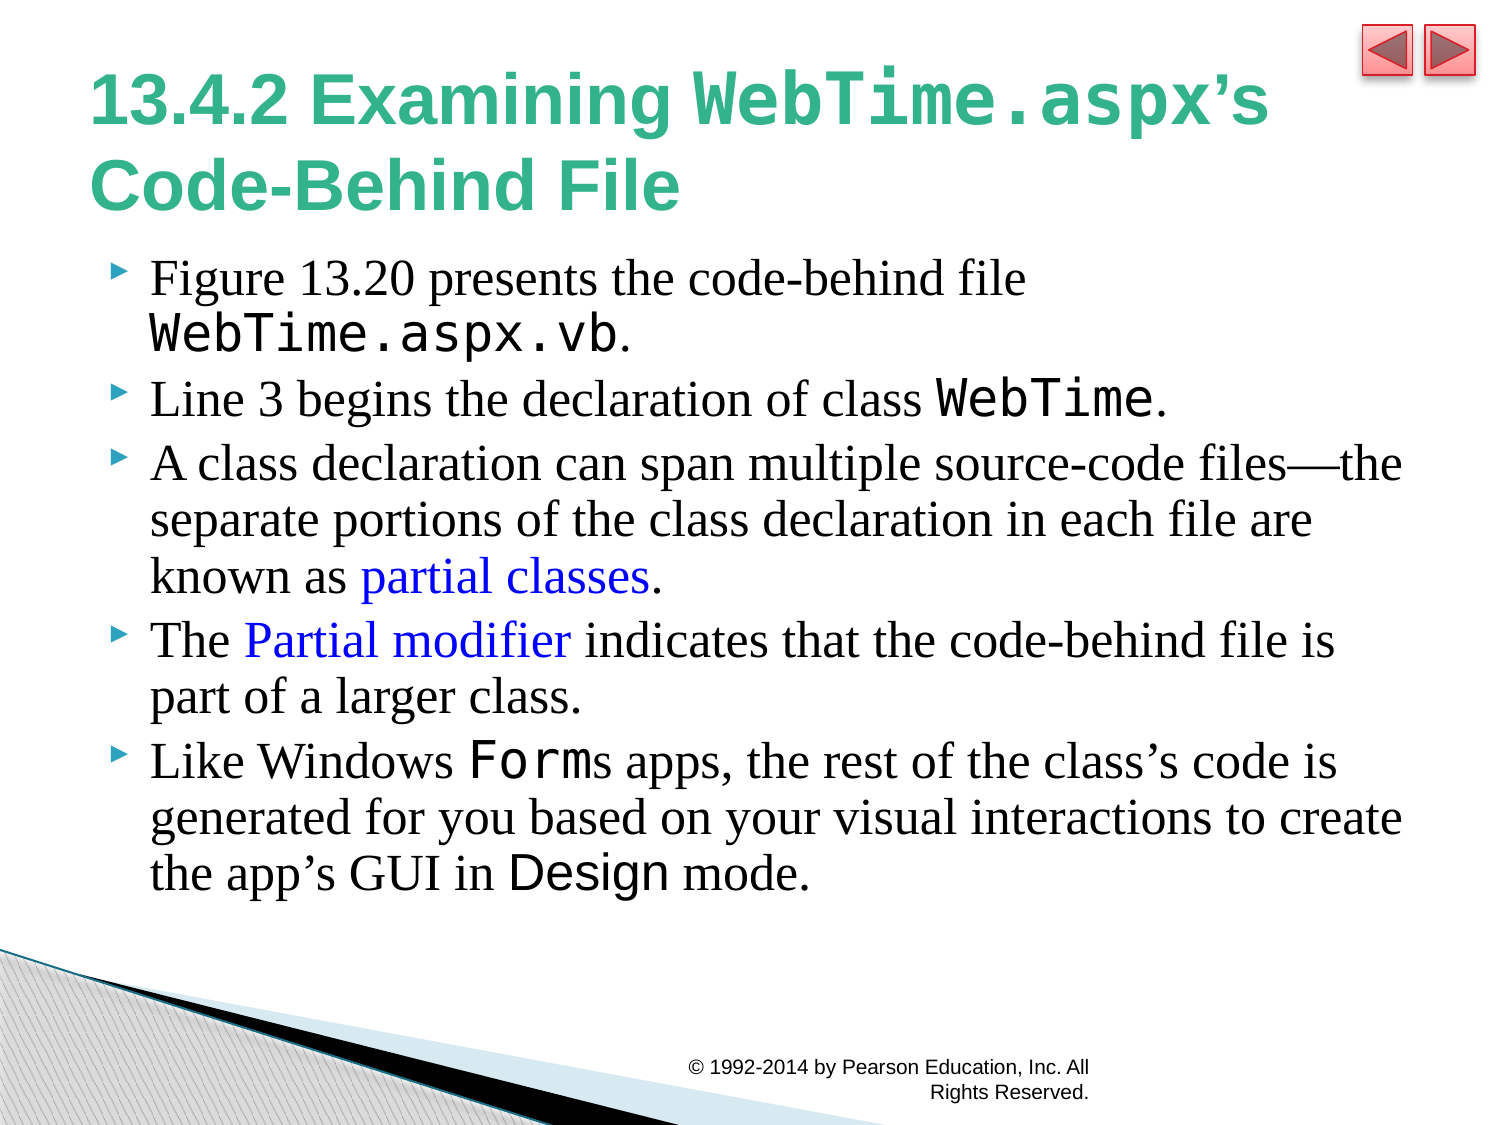

# 13.4.2 Examining WebTime.aspx’s Code-Behind File
Figure 13.20 presents the code-behind file WebTime.aspx.vb.
Line 3 begins the declaration of class WebTime.
A class declaration can span multiple source-code files—the separate portions of the class declaration in each file are known as partial classes.
The Partial modifier indicates that the code-behind file is part of a larger class.
Like Windows Forms apps, the rest of the class’s code is generated for you based on your visual interactions to create the app’s GUI in Design mode.
© 1992-2014 by Pearson Education, Inc. All Rights Reserved.